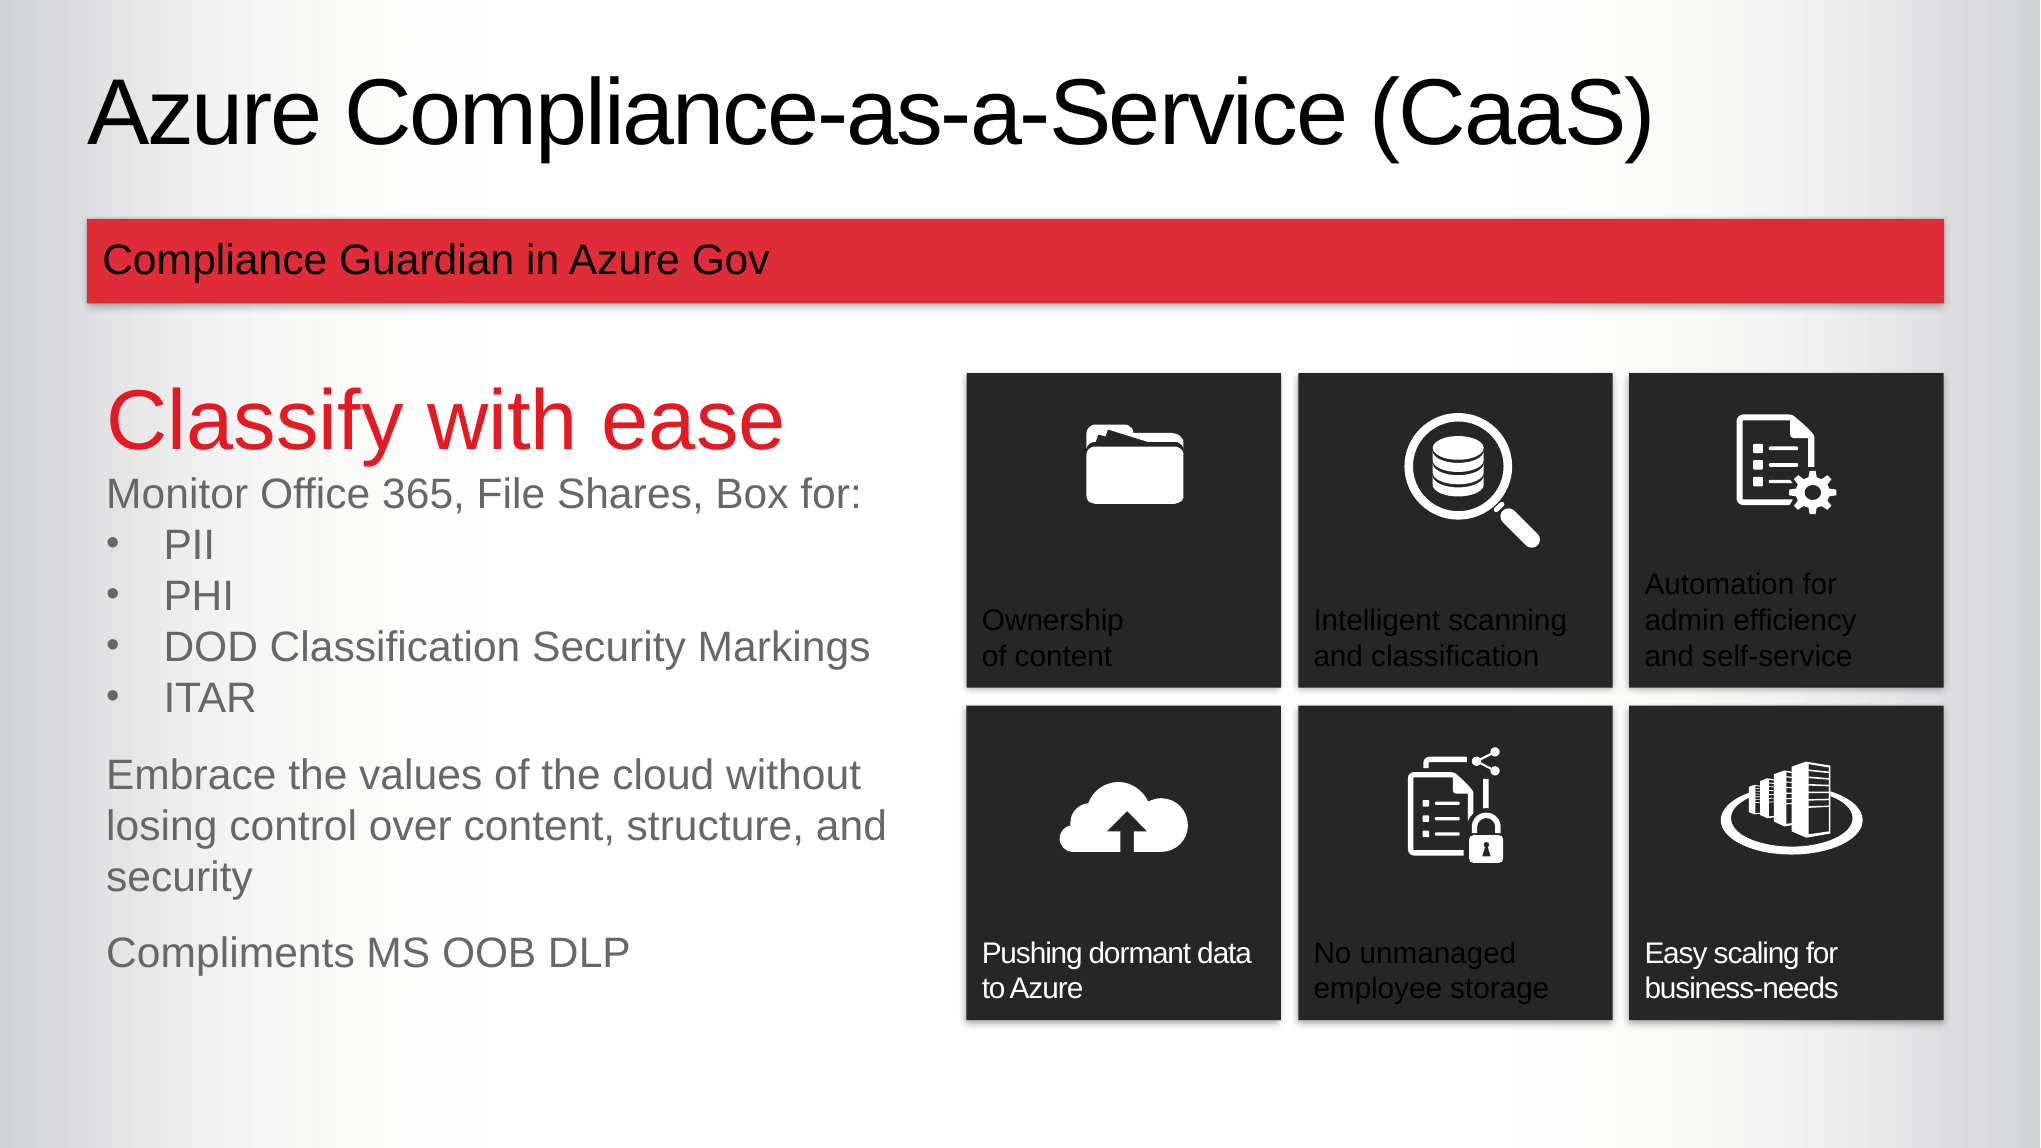

# Azure Compliance-as-a-Service (CaaS)
Compliance Guardian in Azure Gov
Classify with ease
Monitor Office 365, File Shares, Box for:
PII
PHI
DOD Classification Security Markings
ITAR
Embrace the values of the cloud without losing control over content, structure, and security
Compliments MS OOB DLP
Ownership
of content
Intelligent scanning and classification
Automation for
admin efficiency
and self-service

Pushing dormant data to Azure

No unmanaged
employee storage
Easy scaling for business-needs